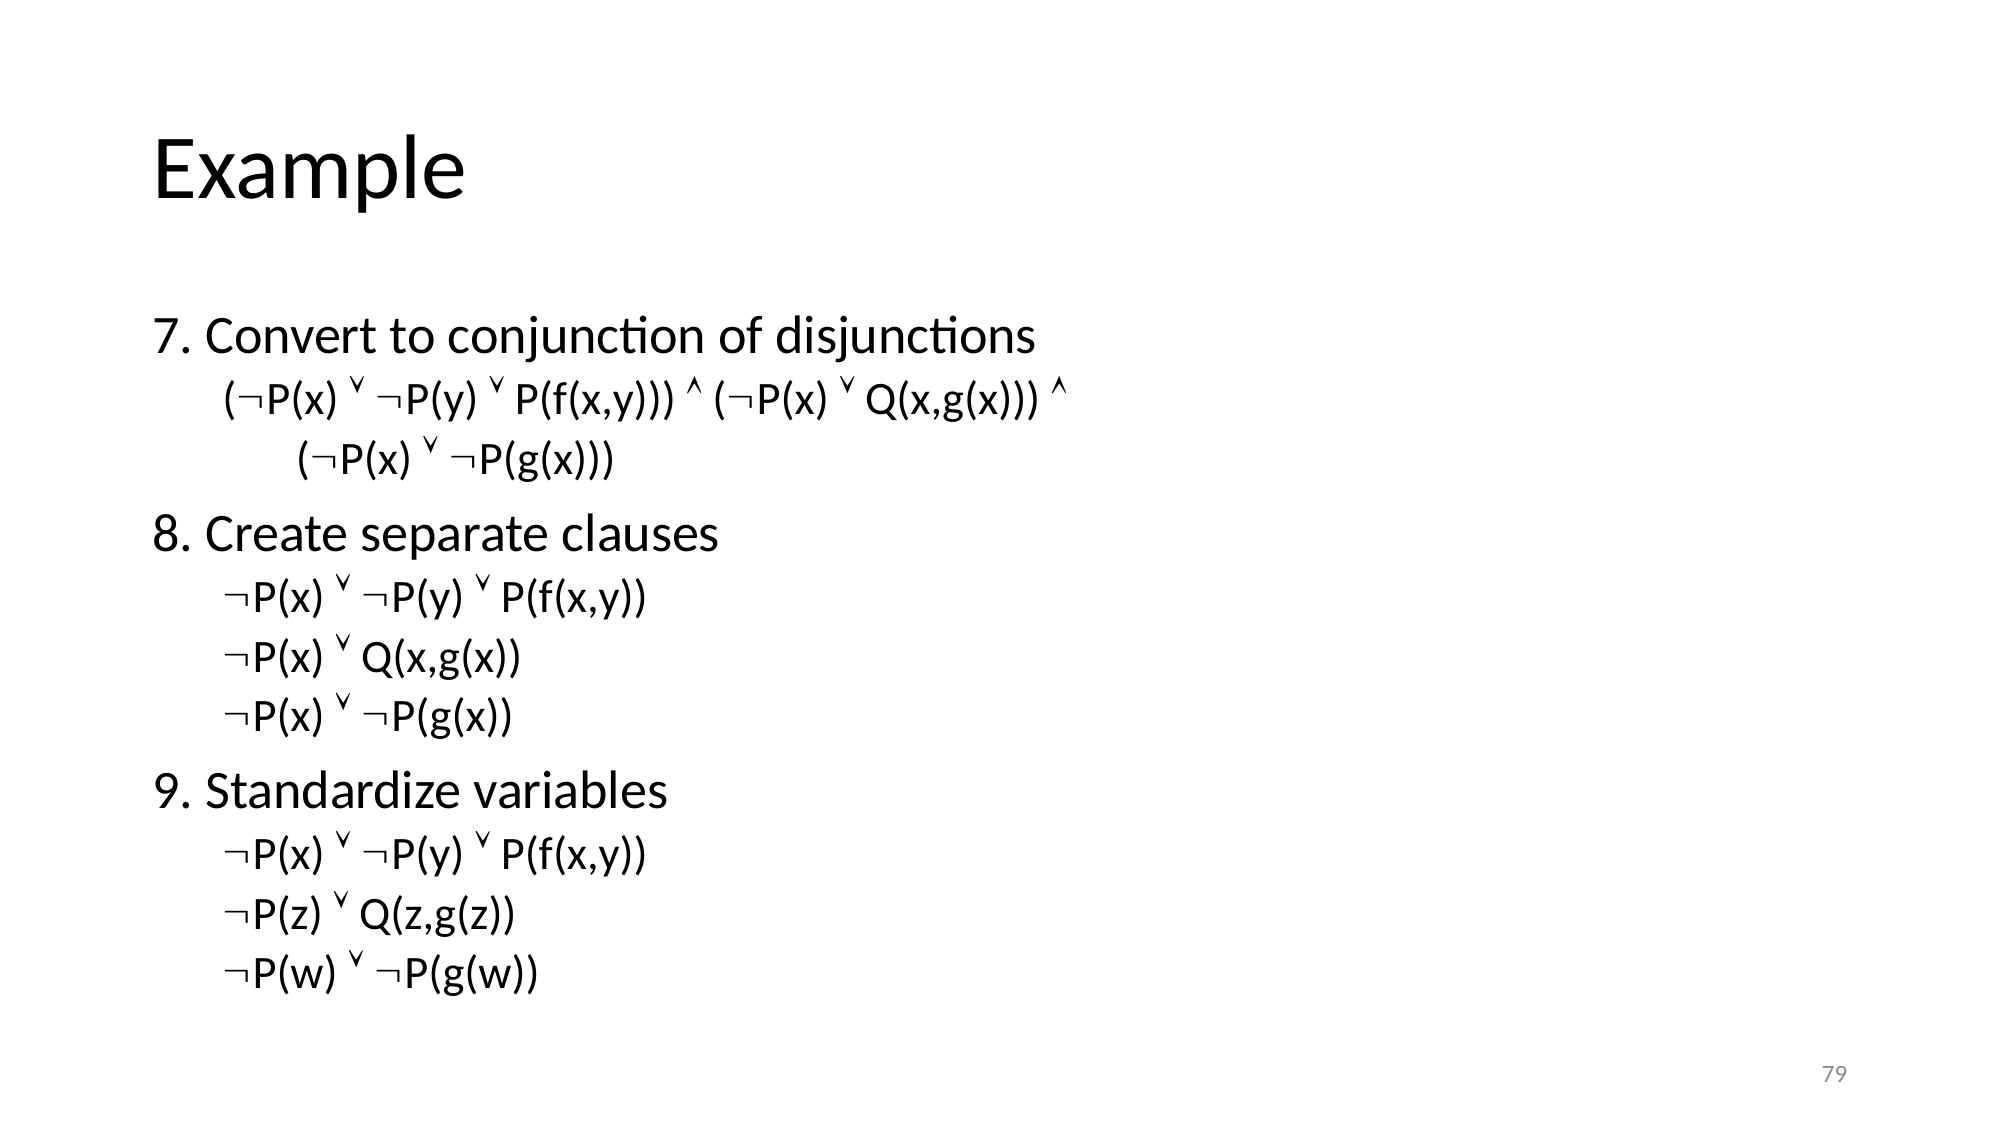

# Example
7. Convert to conjunction of disjunctions
(¬P(x) ∨ ¬P(y) ∨ P(f(x,y))) ∧ (¬P(x) ∨ Q(x,g(x))) ∧
       (¬P(x) ∨ ¬P(g(x)))
8. Create separate clauses
¬P(x) ∨ ¬P(y) ∨ P(f(x,y))
¬P(x) ∨ Q(x,g(x))
¬P(x) ∨ ¬P(g(x))
9. Standardize variables
¬P(x) ∨ ¬P(y) ∨ P(f(x,y))
¬P(z) ∨ Q(z,g(z))
¬P(w) ∨ ¬P(g(w))
79